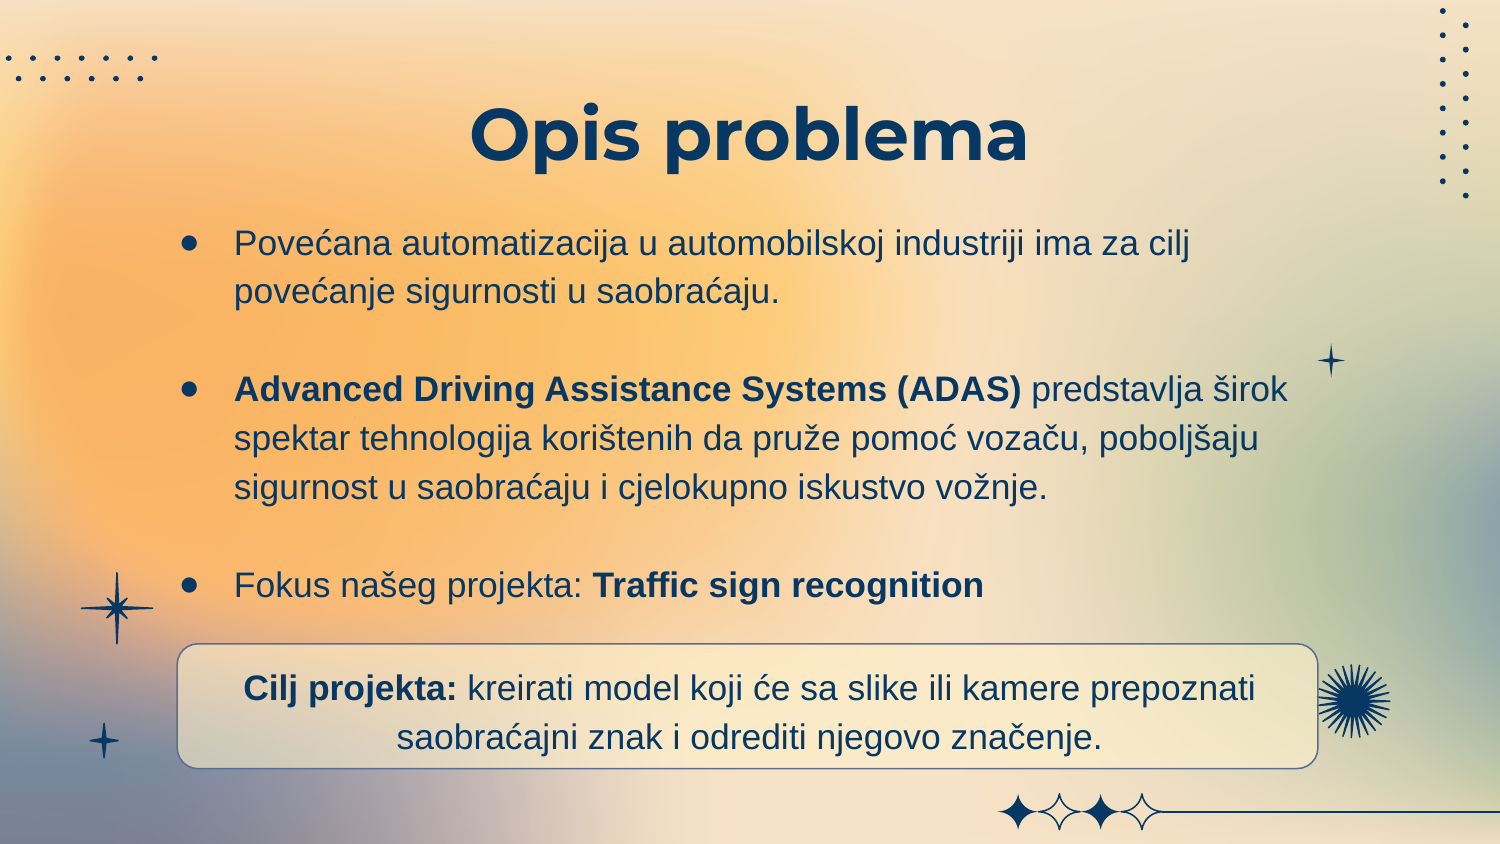

# Opis problema
Povećana automatizacija u automobilskoj industriji ima za cilj povećanje sigurnosti u saobraćaju.

Advanced Driving Assistance Systems (ADAS) predstavlja širok spektar tehnologija korištenih da pruže pomoć vozaču, poboljšaju sigurnost u saobraćaju i cjelokupno iskustvo vožnje.

Fokus našeg projekta: Traffic sign recognition

Cilj projekta: kreirati model koji će sa slike ili kamere prepoznati saobraćajni znak i odrediti njegovo značenje.